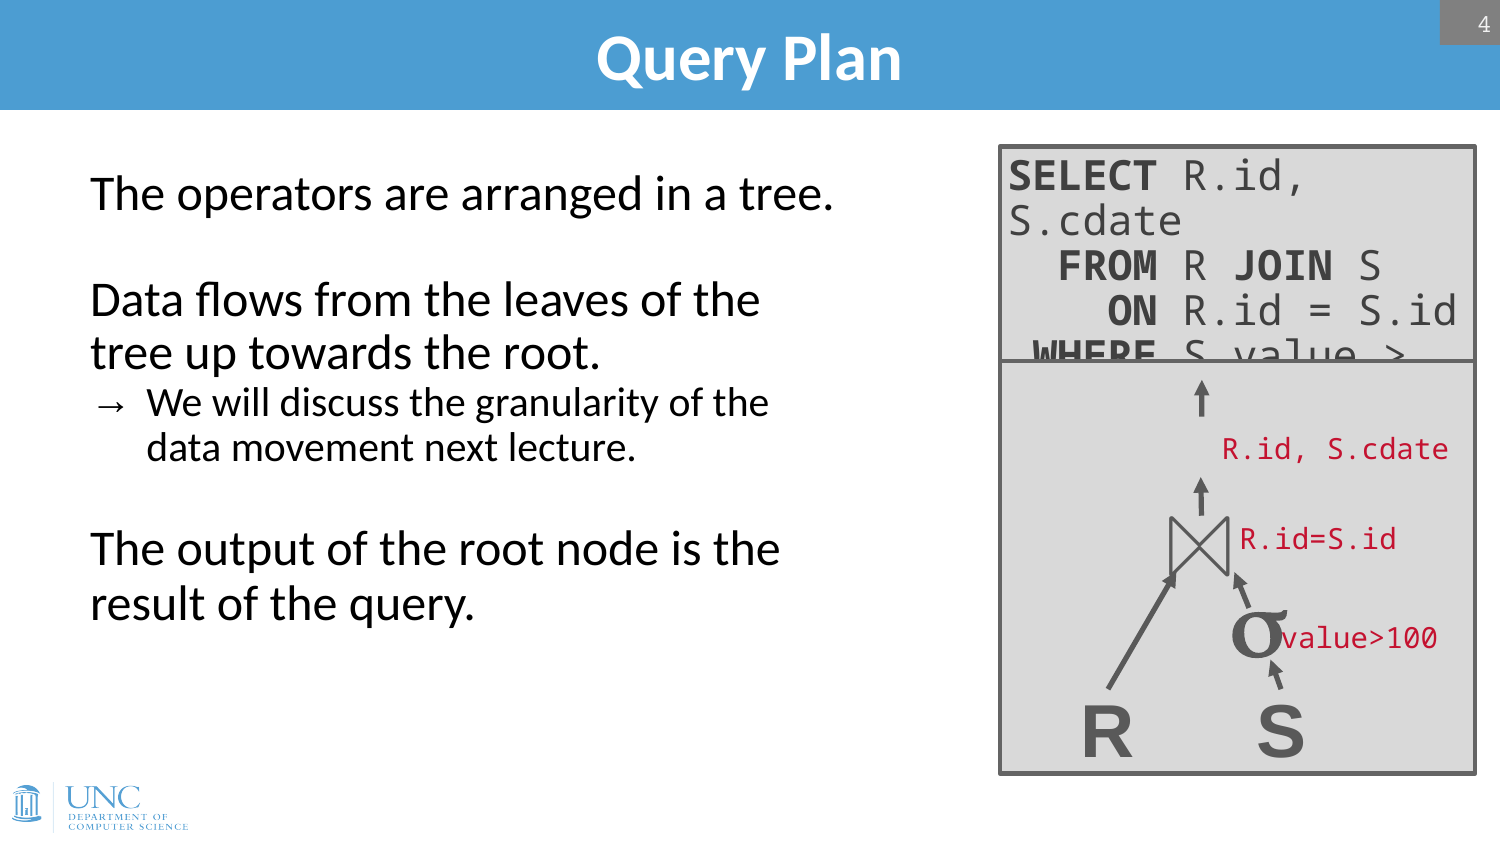

4
# Query Plan
SELECT R.id, S.cdate
  FROM R JOIN S
    ON R.id = S.id
 WHERE S.value > 100

π
R.id, S.cdate
⨝

R.id=S.id

σ
value>100
R
S
The operators are arranged in a tree.

Data flows from the leaves of the tree up towards the root.
We will discuss the granularity of the data movement next lecture.

The output of the root node is the result of the query.